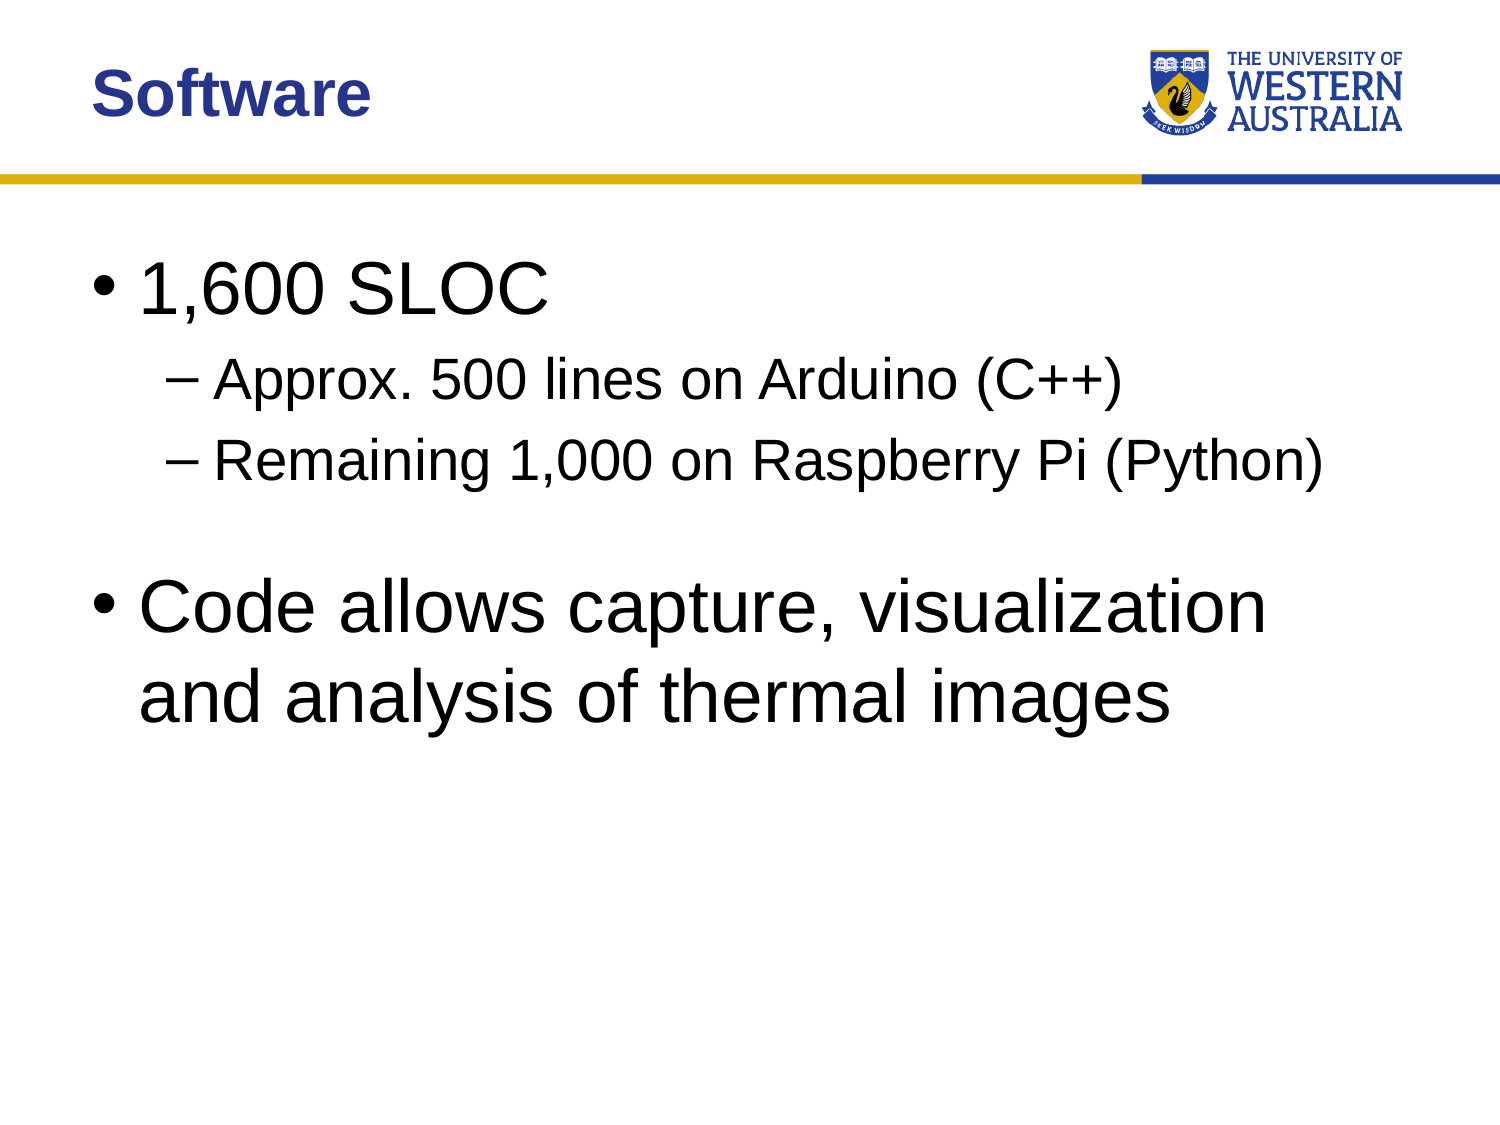

Software
1,600 SLOC
Approx. 500 lines on Arduino (C++)
Remaining 1,000 on Raspberry Pi (Python)
Code allows capture, visualization and analysis of thermal images